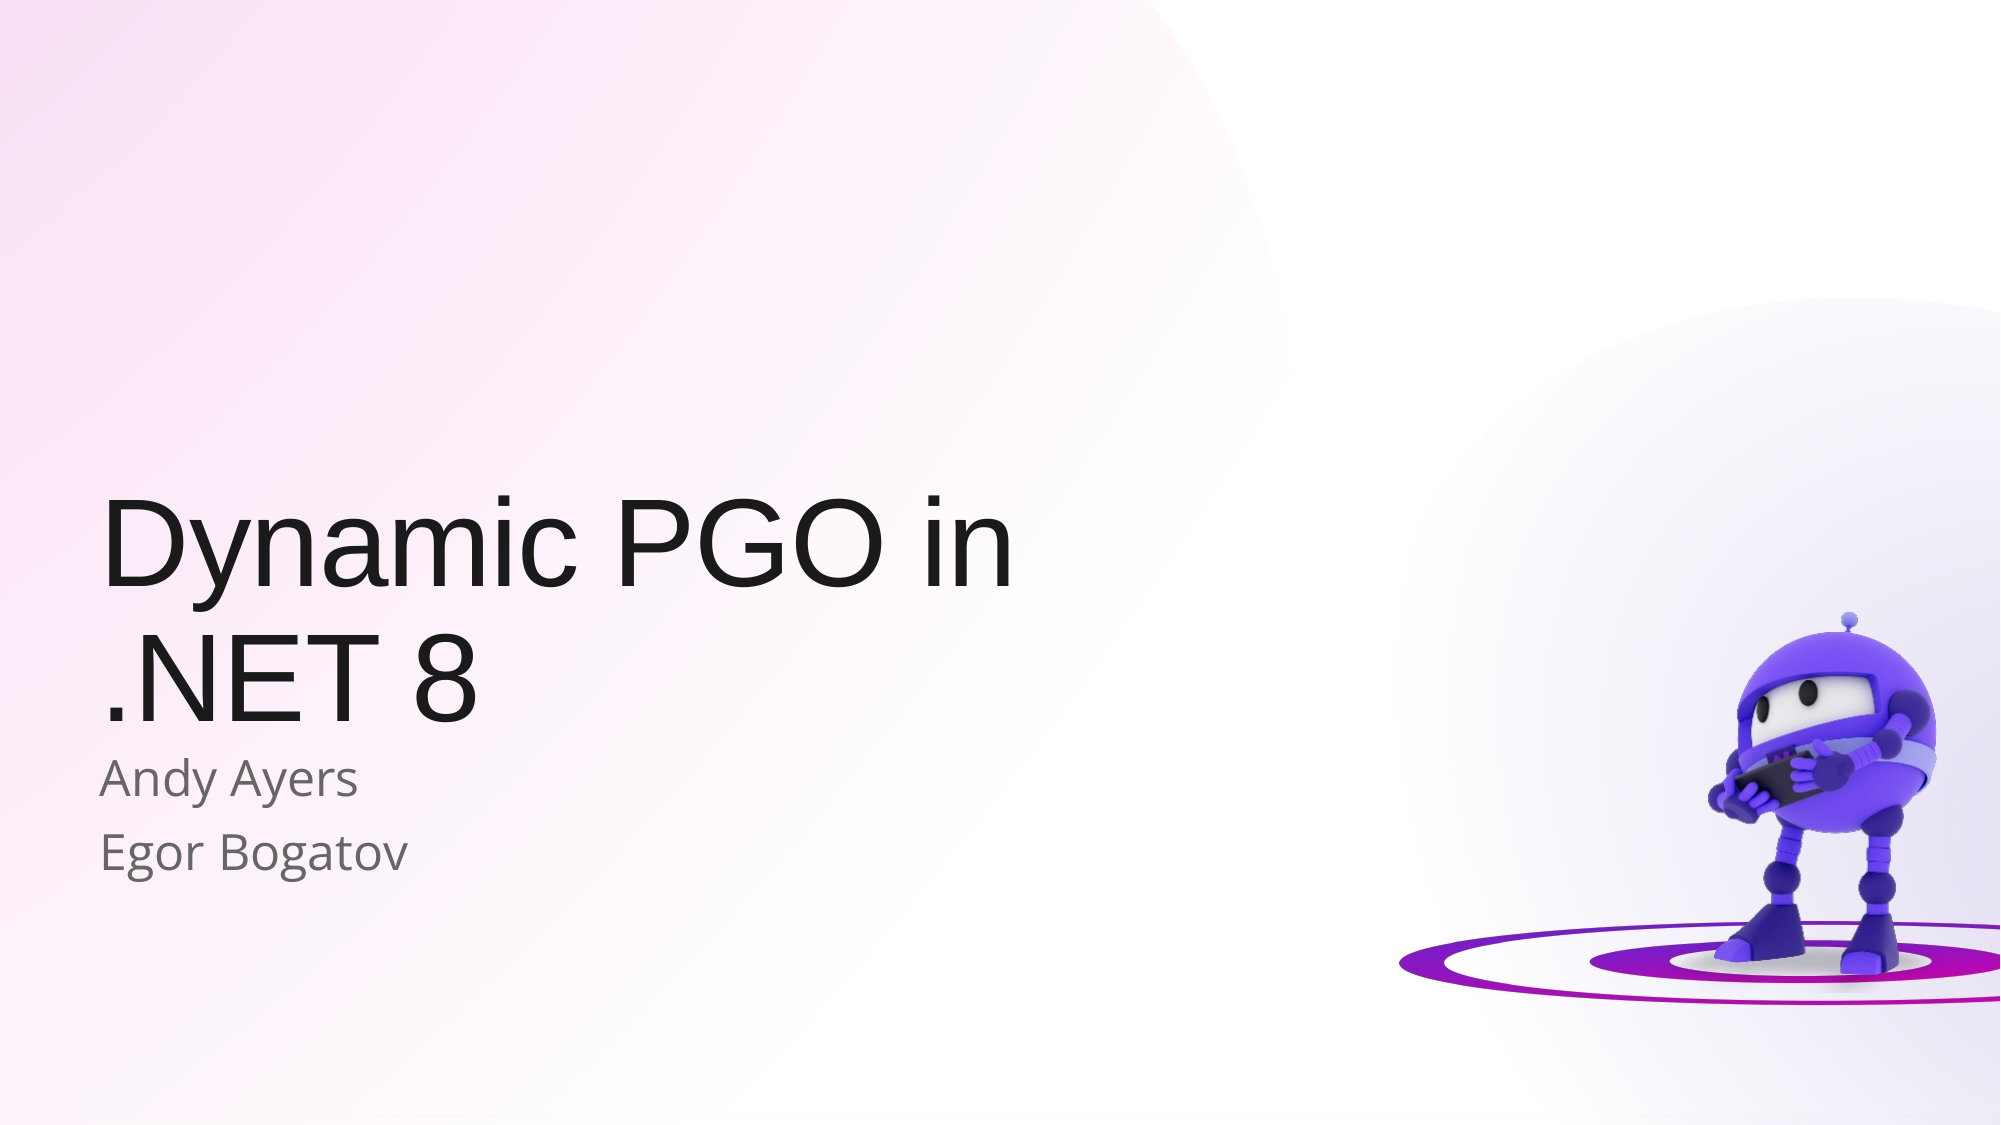

# Dynamic PGO in .NET 8
Andy Ayers
Egor Bogatov